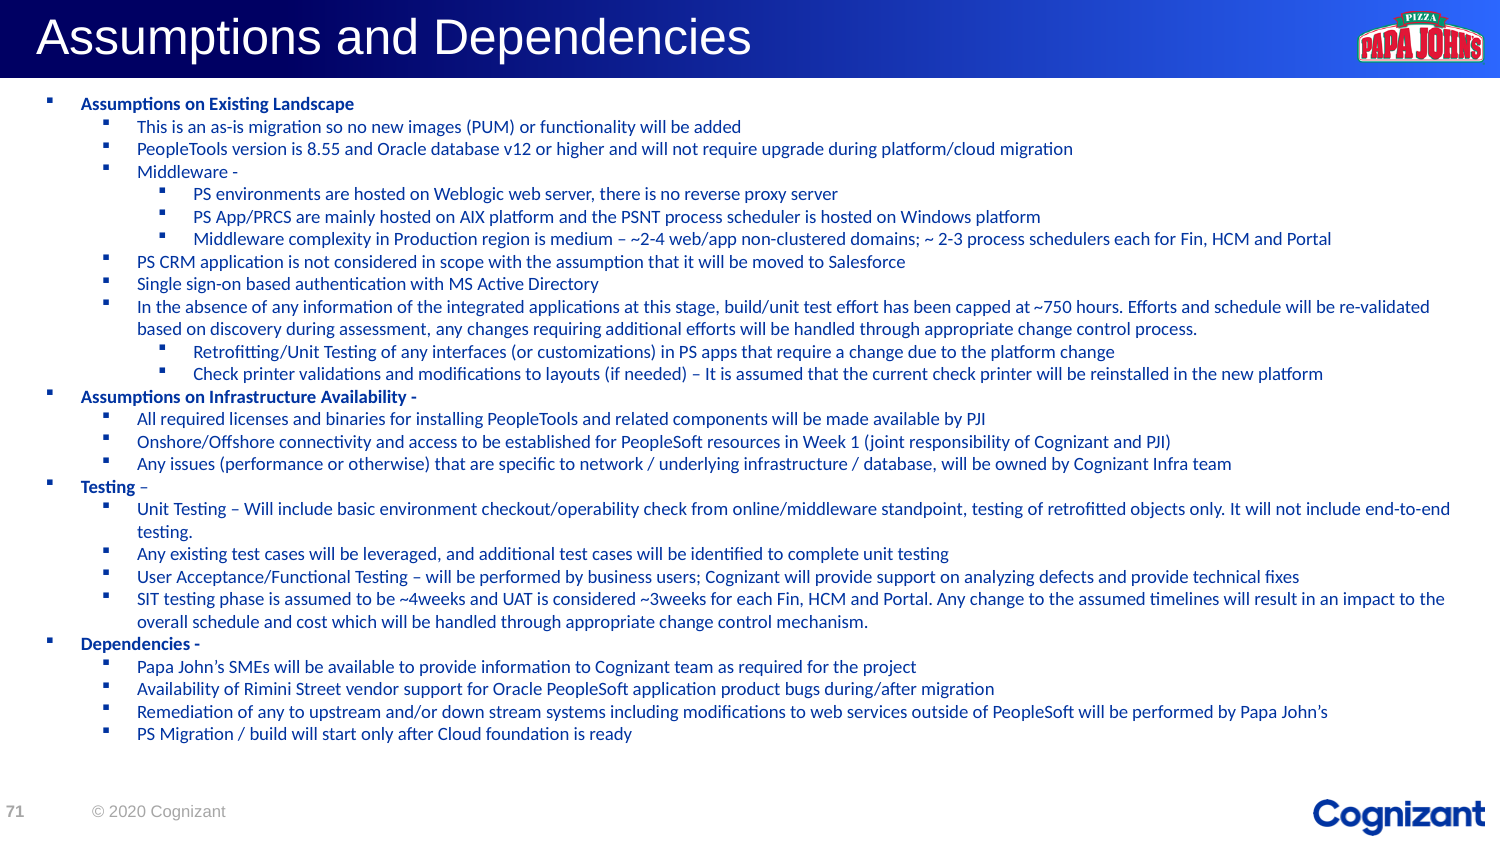

# Assumptions and Dependencies
Assumptions on Existing Landscape
This is an as-is migration so no new images (PUM) or functionality will be added
PeopleTools version is 8.55 and Oracle database v12 or higher and will not require upgrade during platform/cloud migration
Middleware -
PS environments are hosted on Weblogic web server, there is no reverse proxy server
PS App/PRCS are mainly hosted on AIX platform and the PSNT process scheduler is hosted on Windows platform
Middleware complexity in Production region is medium – ~2-4 web/app non-clustered domains; ~ 2-3 process schedulers each for Fin, HCM and Portal
PS CRM application is not considered in scope with the assumption that it will be moved to Salesforce
Single sign-on based authentication with MS Active Directory
In the absence of any information of the integrated applications at this stage, build/unit test effort has been capped at ~750 hours. Efforts and schedule will be re-validated based on discovery during assessment, any changes requiring additional efforts will be handled through appropriate change control process.
Retrofitting/Unit Testing of any interfaces (or customizations) in PS apps that require a change due to the platform change
Check printer validations and modifications to layouts (if needed) – It is assumed that the current check printer will be reinstalled in the new platform
Assumptions on Infrastructure Availability -
All required licenses and binaries for installing PeopleTools and related components will be made available by PJI
Onshore/Offshore connectivity and access to be established for PeopleSoft resources in Week 1 (joint responsibility of Cognizant and PJI)
Any issues (performance or otherwise) that are specific to network / underlying infrastructure / database, will be owned by Cognizant Infra team
Testing –
Unit Testing – Will include basic environment checkout/operability check from online/middleware standpoint, testing of retrofitted objects only. It will not include end-to-end testing.
Any existing test cases will be leveraged, and additional test cases will be identified to complete unit testing
User Acceptance/Functional Testing – will be performed by business users; Cognizant will provide support on analyzing defects and provide technical fixes
SIT testing phase is assumed to be ~4weeks and UAT is considered ~3weeks for each Fin, HCM and Portal. Any change to the assumed timelines will result in an impact to the overall schedule and cost which will be handled through appropriate change control mechanism.
Dependencies -
Papa John’s SMEs will be available to provide information to Cognizant team as required for the project
Availability of Rimini Street vendor support for Oracle PeopleSoft application product bugs during/after migration
Remediation of any to upstream and/or down stream systems including modifications to web services outside of PeopleSoft will be performed by Papa John’s
PS Migration / build will start only after Cloud foundation is ready